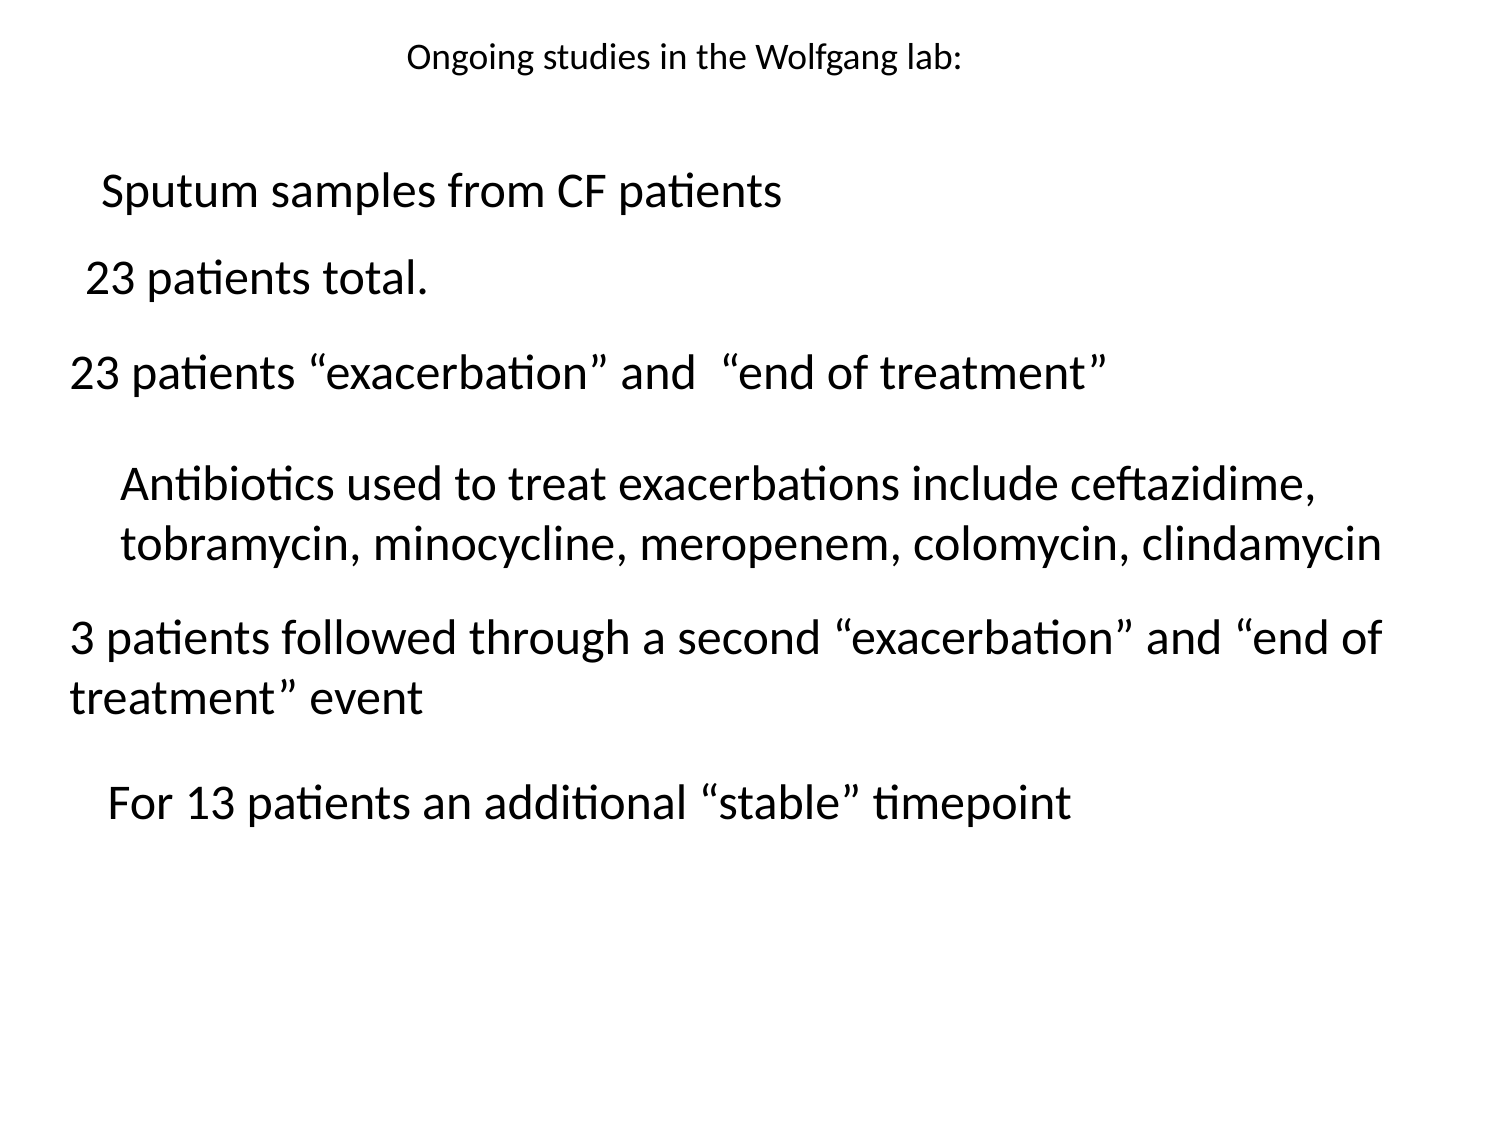

Ongoing studies in the Wolfgang lab:
Sputum samples from CF patients
23 patients total.

23 patients “exacerbation” and  “end of treatment”

Antibiotics used to treat exacerbations include ceftazidime,
tobramycin, minocycline, meropenem, colomycin, clindamycin

3 patients followed through a second “exacerbation” and “end of treatment” event

For 13 patients an additional “stable” timepoint